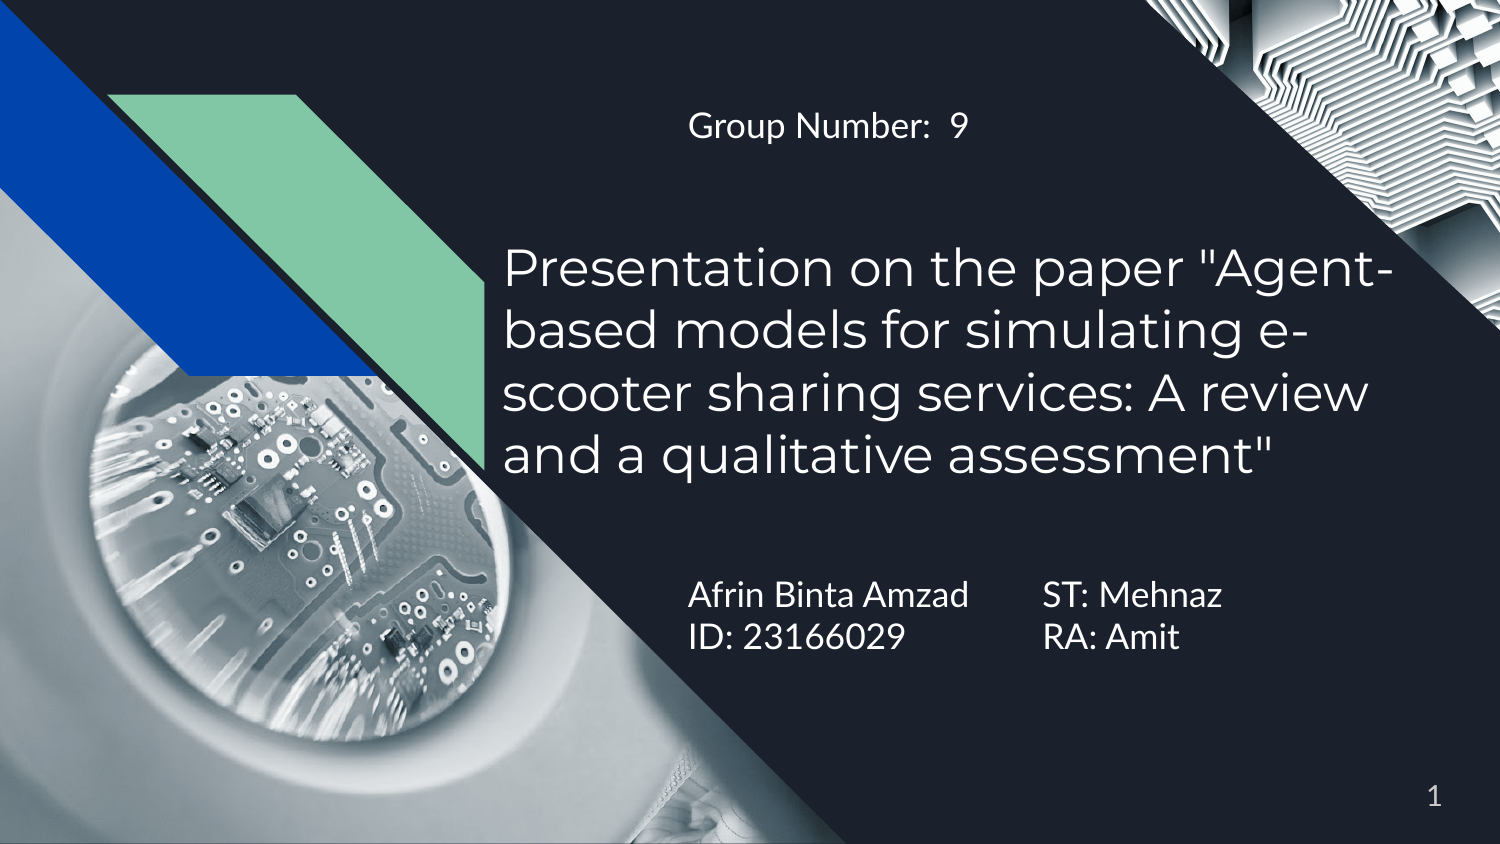

Group Number:  9
# Presentation on the paper "Agent-based models for simulating e-scooter sharing services: A review and a qualitative assessment"
Afrin Binta Amzad
ID: 23166029
ST: Mehnaz
RA: Amit
1